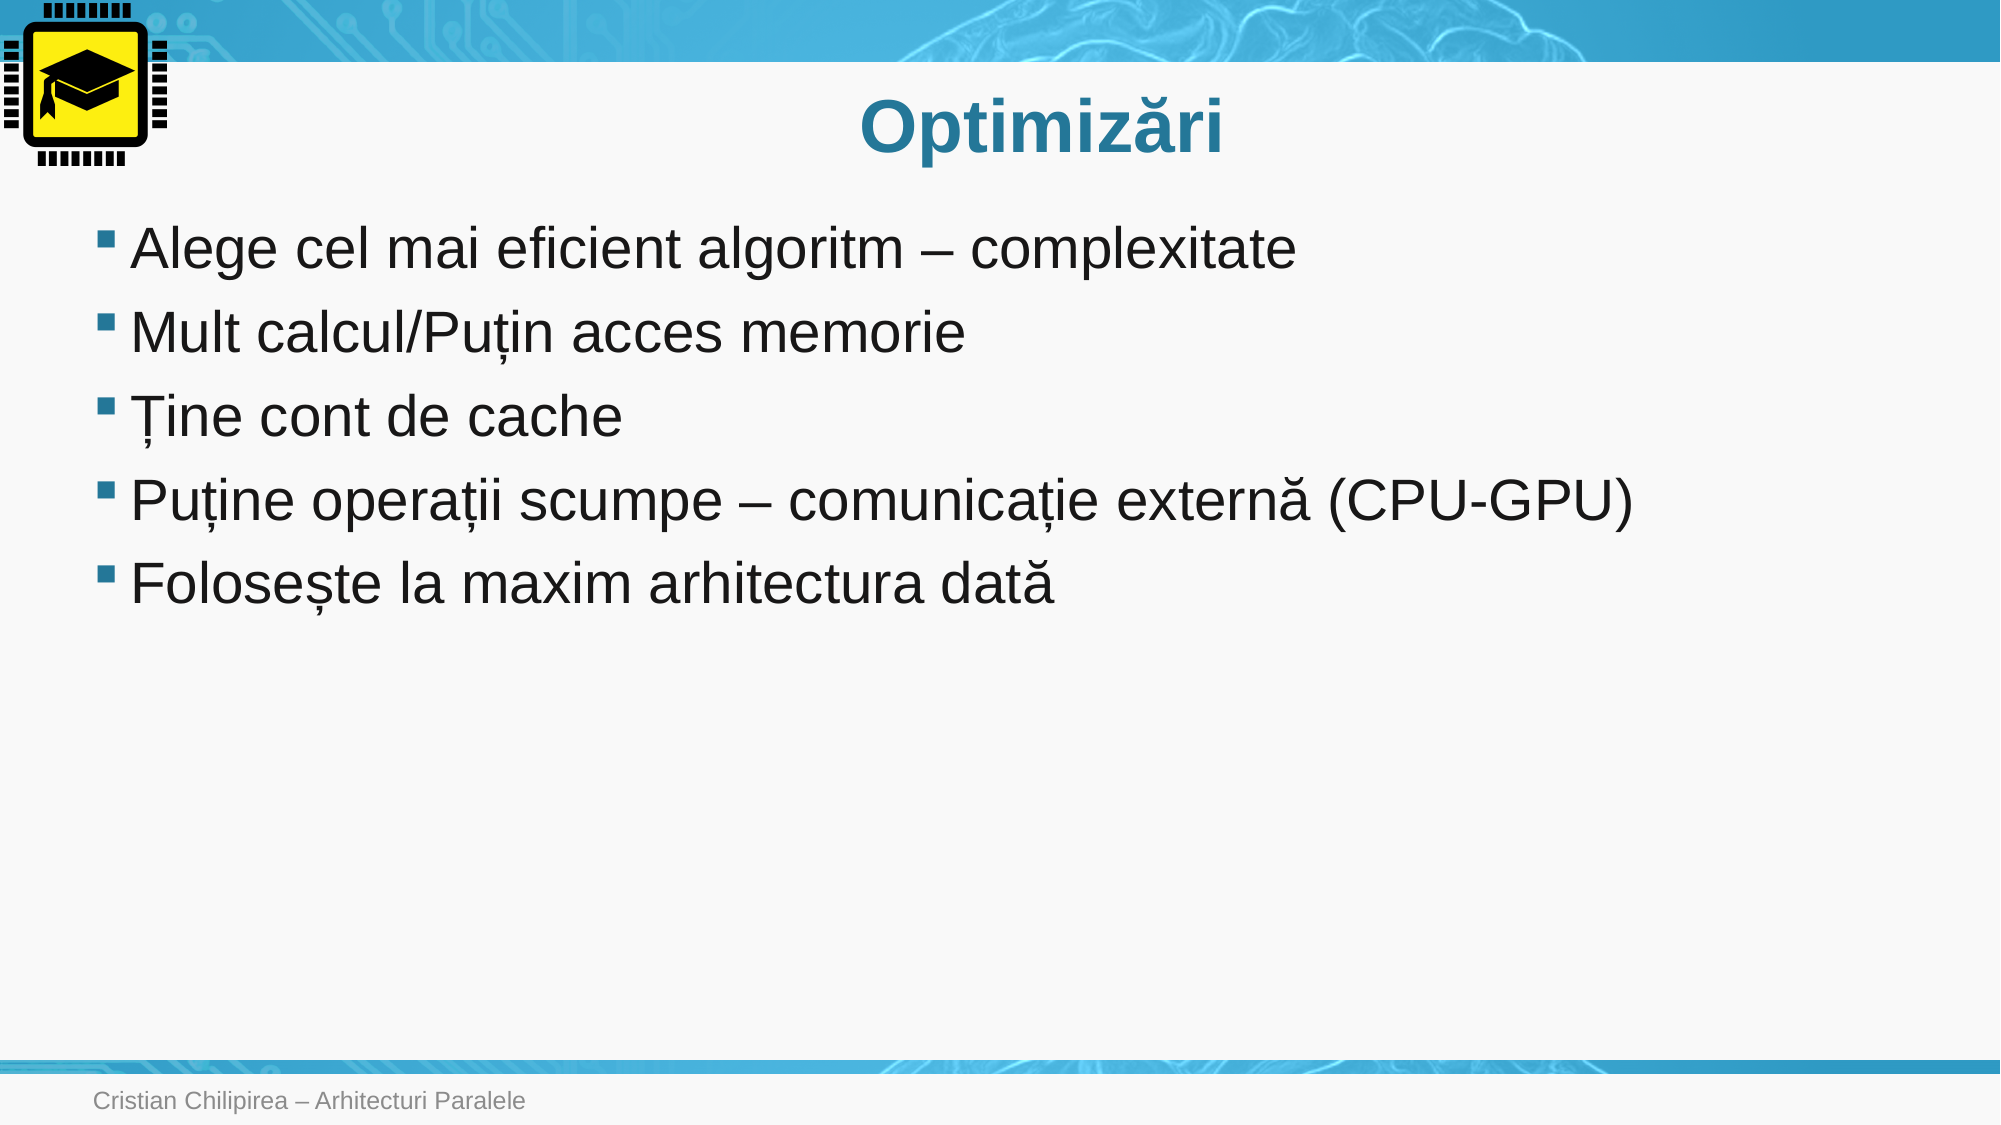

# Optimizări
Alege cel mai eficient algoritm – complexitate
Mult calcul/Puțin acces memorie
Ține cont de cache
Puține operații scumpe – comunicație externă (CPU-GPU)
Folosește la maxim arhitectura dată

Cristian Chilipirea – Arhitecturi Paralele